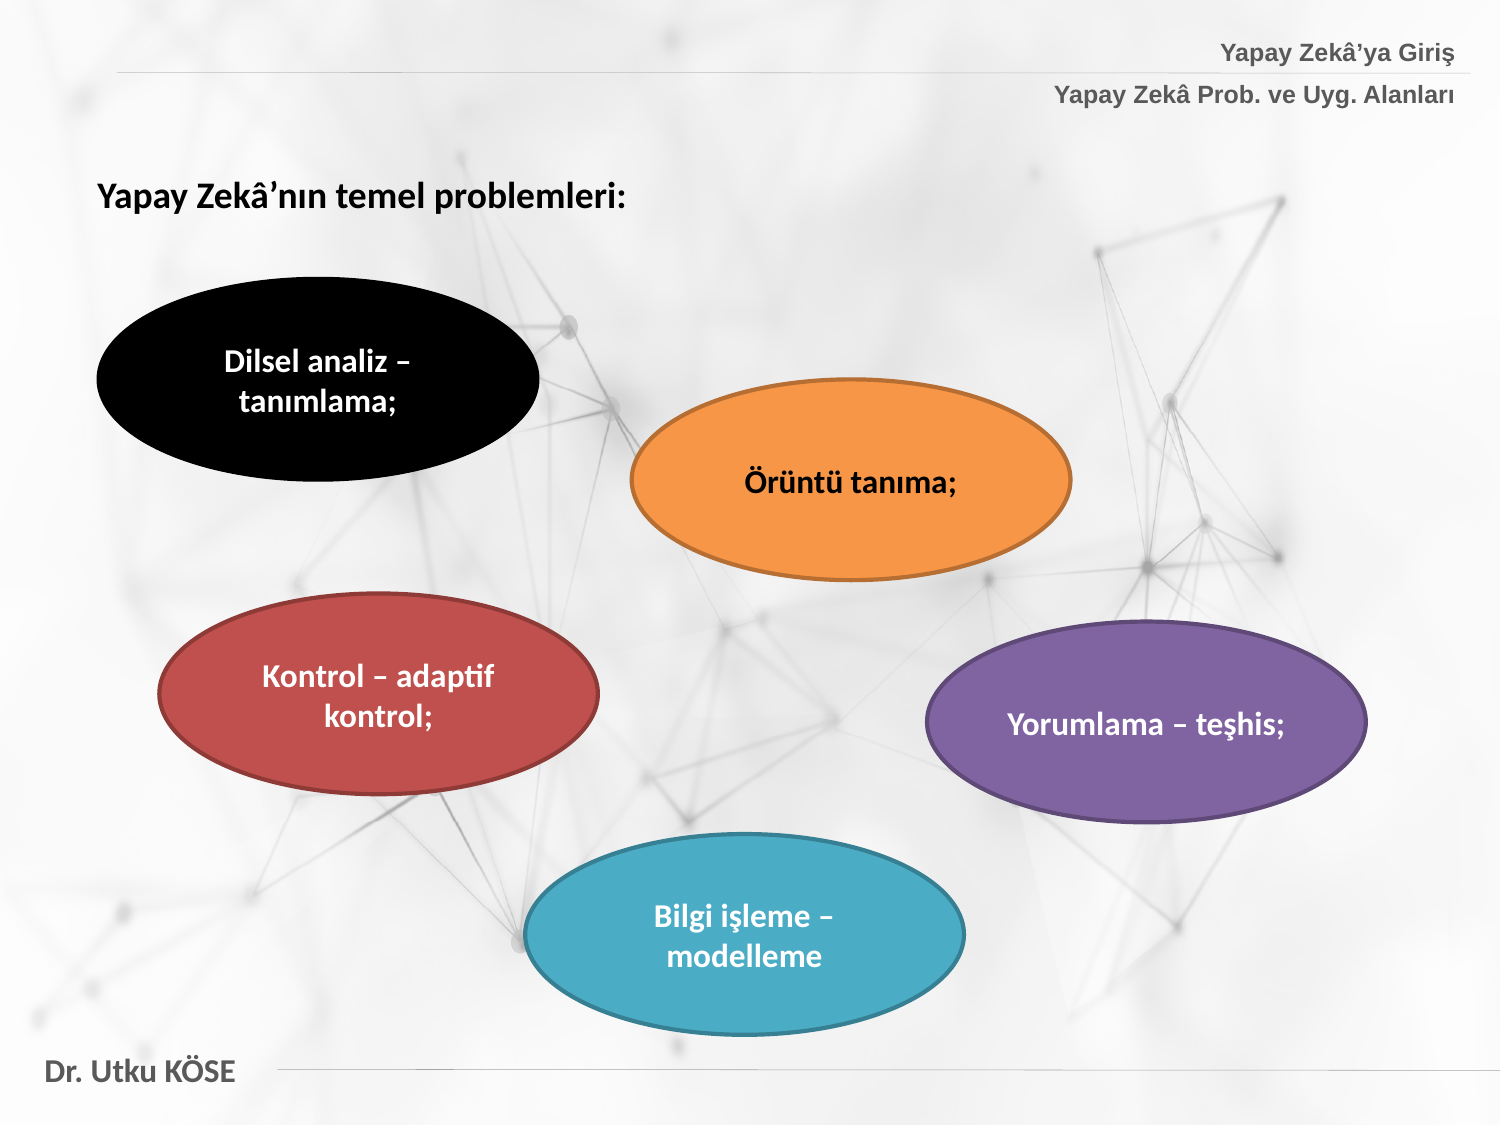

Yapay Zekâ’ya Giriş
Yapay Zekâ Prob. ve Uyg. Alanları
Yapay Zekâ’nın temel problemleri:
Dilsel analiz – tanımlama;
Örüntü tanıma;
Kontrol – adaptif kontrol;
Yorumlama – teşhis;
Bilgi işleme – modelleme